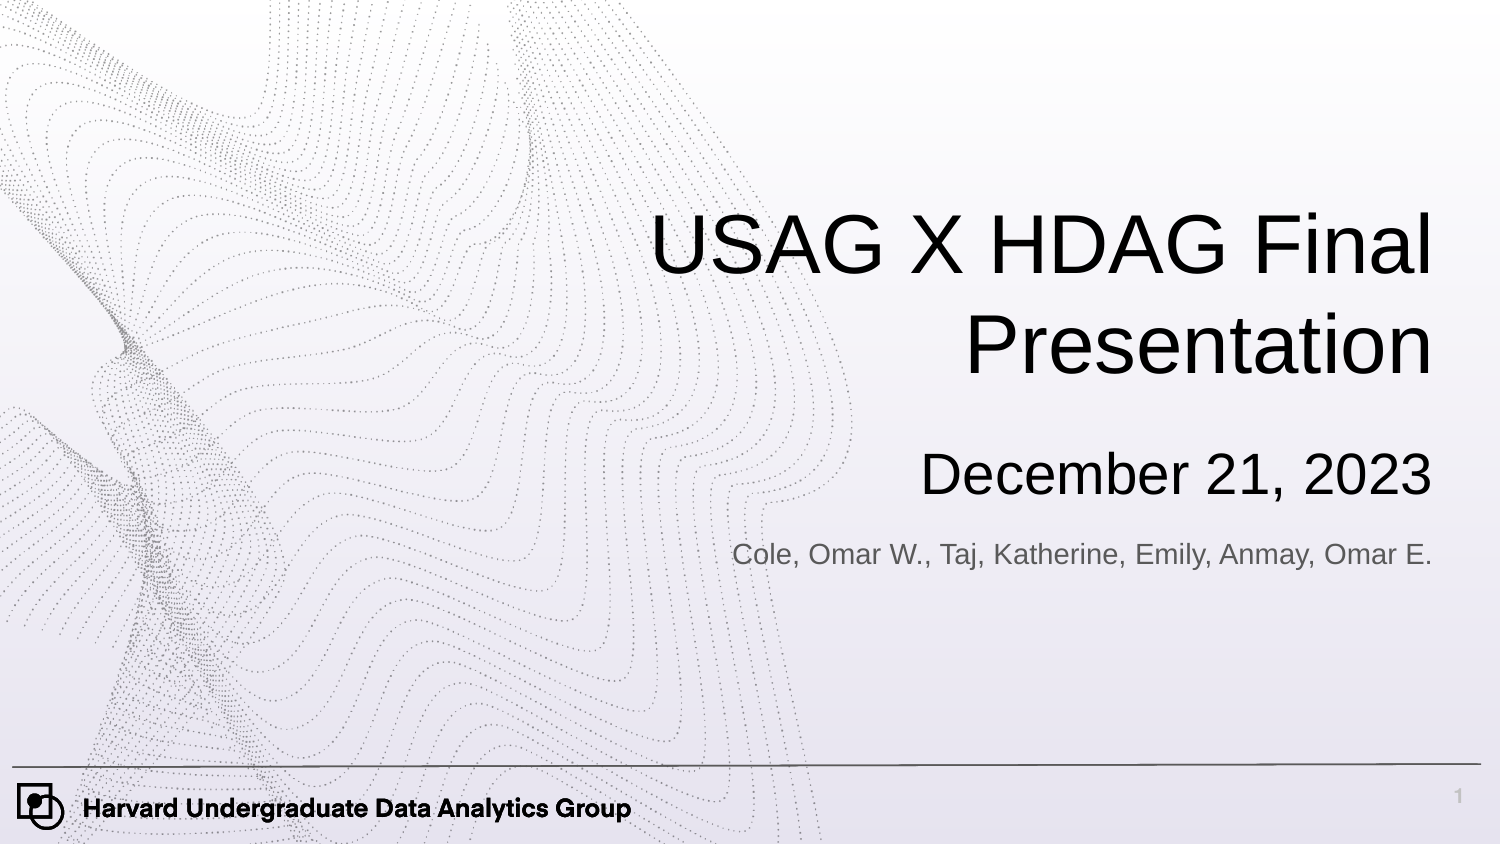

# USAG X HDAG Final Presentation
December 21, 2023
Cole, Omar W., Taj, Katherine, Emily, Anmay, Omar E.
1